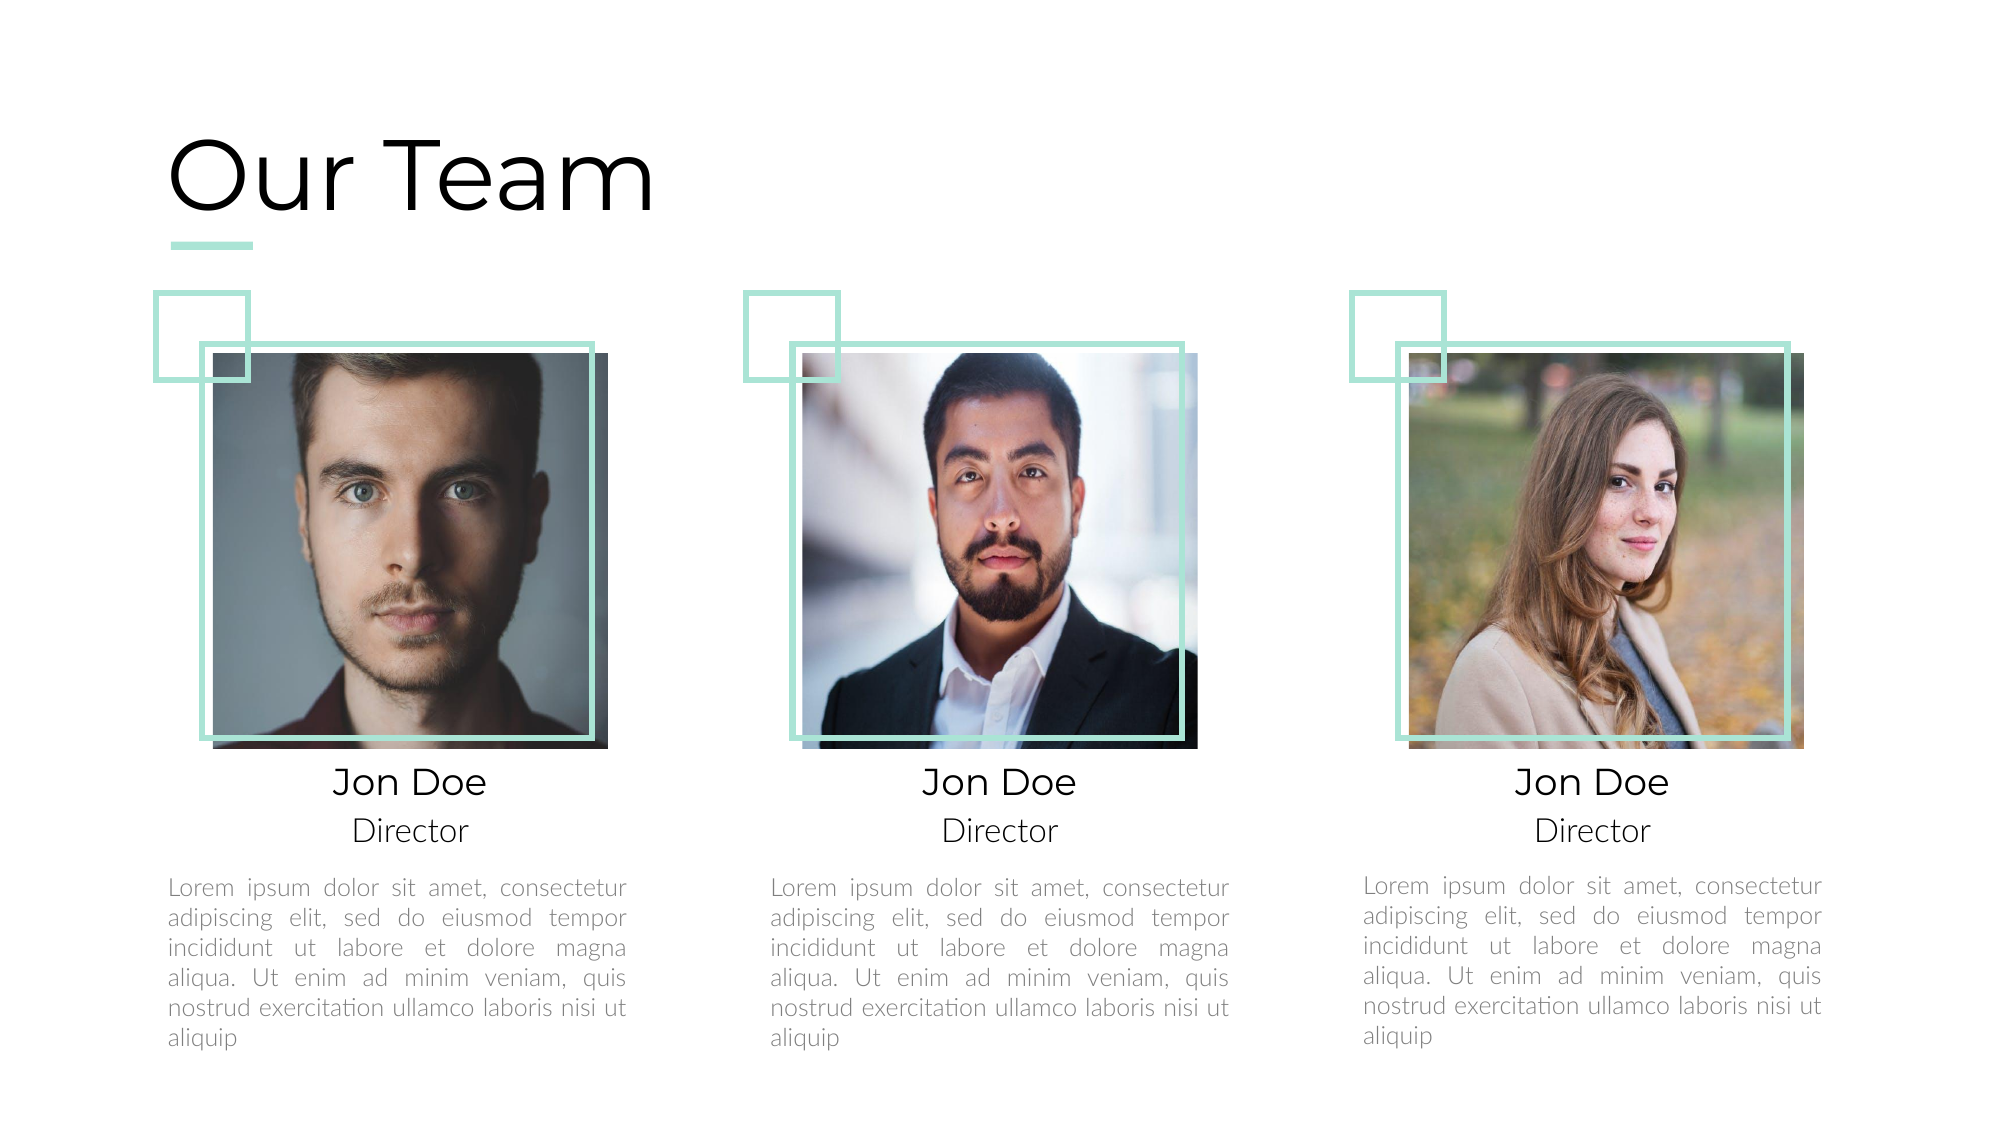

Our Team

Jon Doe
Jon Doe
Jon Doe
Director
Director
Director
Lorem ipsum dolor sit amet, consectetur adipiscing elit, sed do eiusmod tempor incididunt ut labore et dolore magna aliqua. Ut enim ad minim veniam, quis nostrud exercitation ullamco laboris nisi ut aliquip
Lorem ipsum dolor sit amet, consectetur adipiscing elit, sed do eiusmod tempor incididunt ut labore et dolore magna aliqua. Ut enim ad minim veniam, quis nostrud exercitation ullamco laboris nisi ut aliquip
Lorem ipsum dolor sit amet, consectetur adipiscing elit, sed do eiusmod tempor incididunt ut labore et dolore magna aliqua. Ut enim ad minim veniam, quis nostrud exercitation ullamco laboris nisi ut aliquip